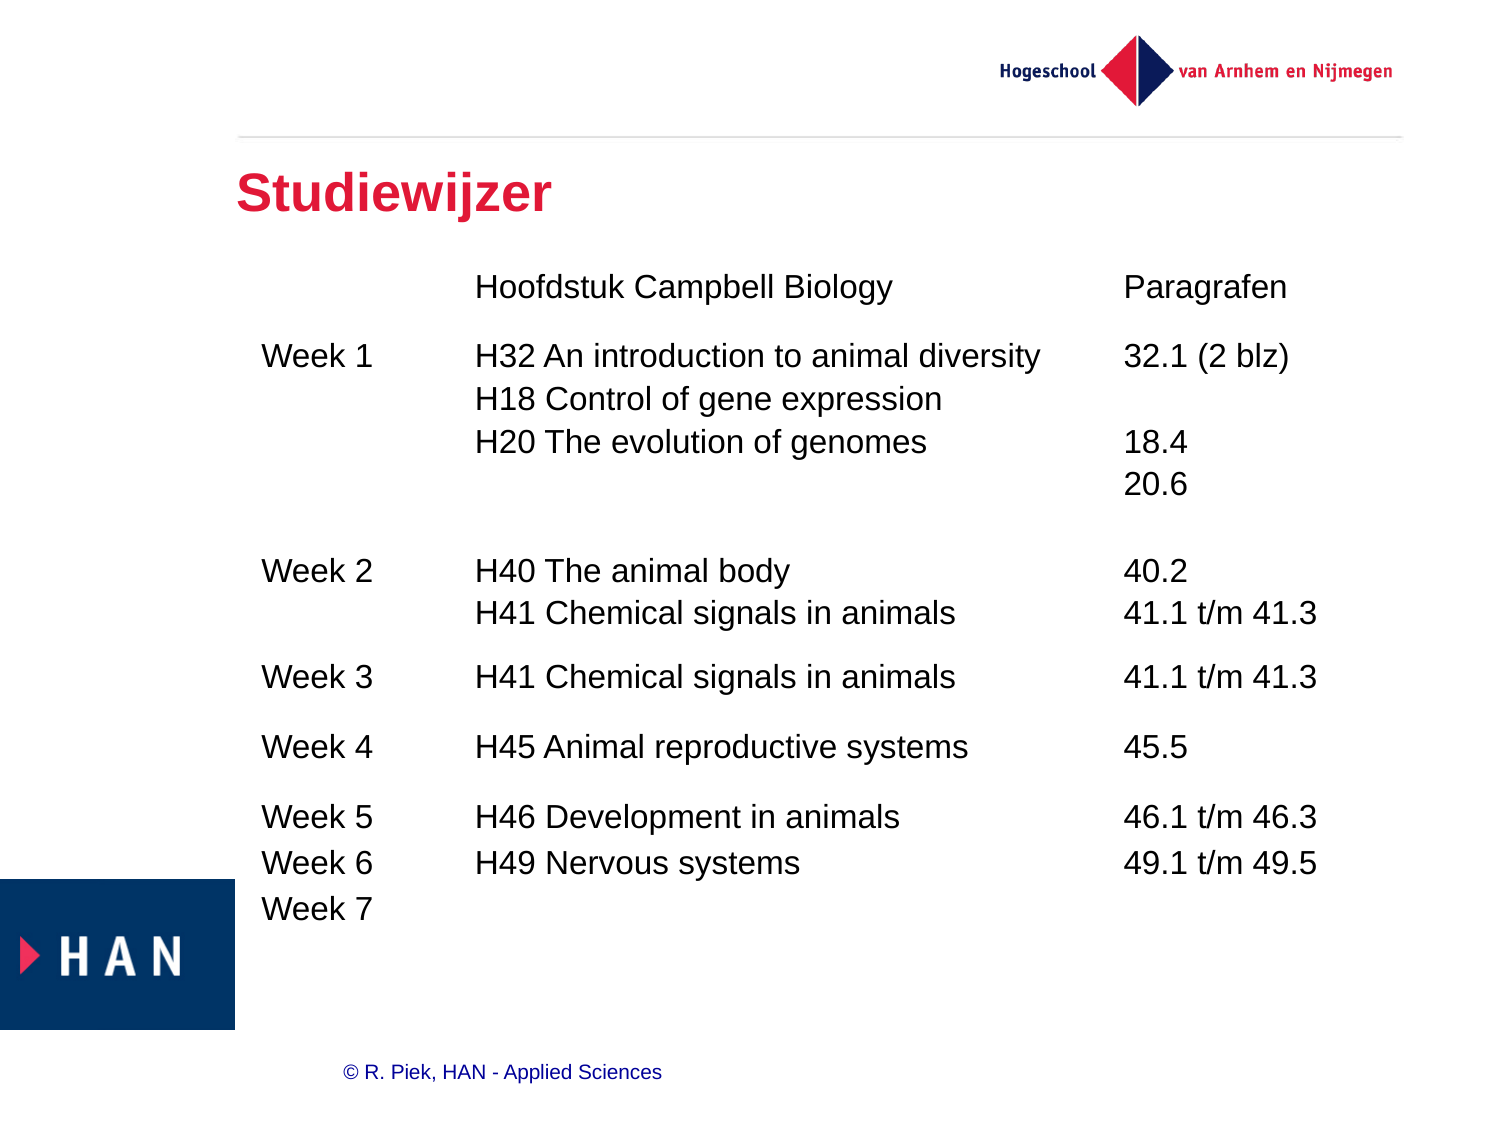

# Studiewijzer
|  | Hoofdstuk Campbell Biology | Paragrafen |
| --- | --- | --- |
| Week 1 | H32 An introduction to animal diversity H18 Control of gene expression H20 The evolution of genomes | 32.1 (2 blz) 18.4 20.6 |
| Week 2 | H40 The animal body H41 Chemical signals in animals | 40.2 41.1 t/m 41.3 |
| Week 3 | H41 Chemical signals in animals | 41.1 t/m 41.3 |
| Week 4 | H45 Animal reproductive systems | 45.5 |
| Week 5 | H46 Development in animals | 46.1 t/m 46.3 |
| Week 6 | H49 Nervous systems | 49.1 t/m 49.5 |
| Week 7 |  |  |
© R. Piek, HAN - Applied Sciences